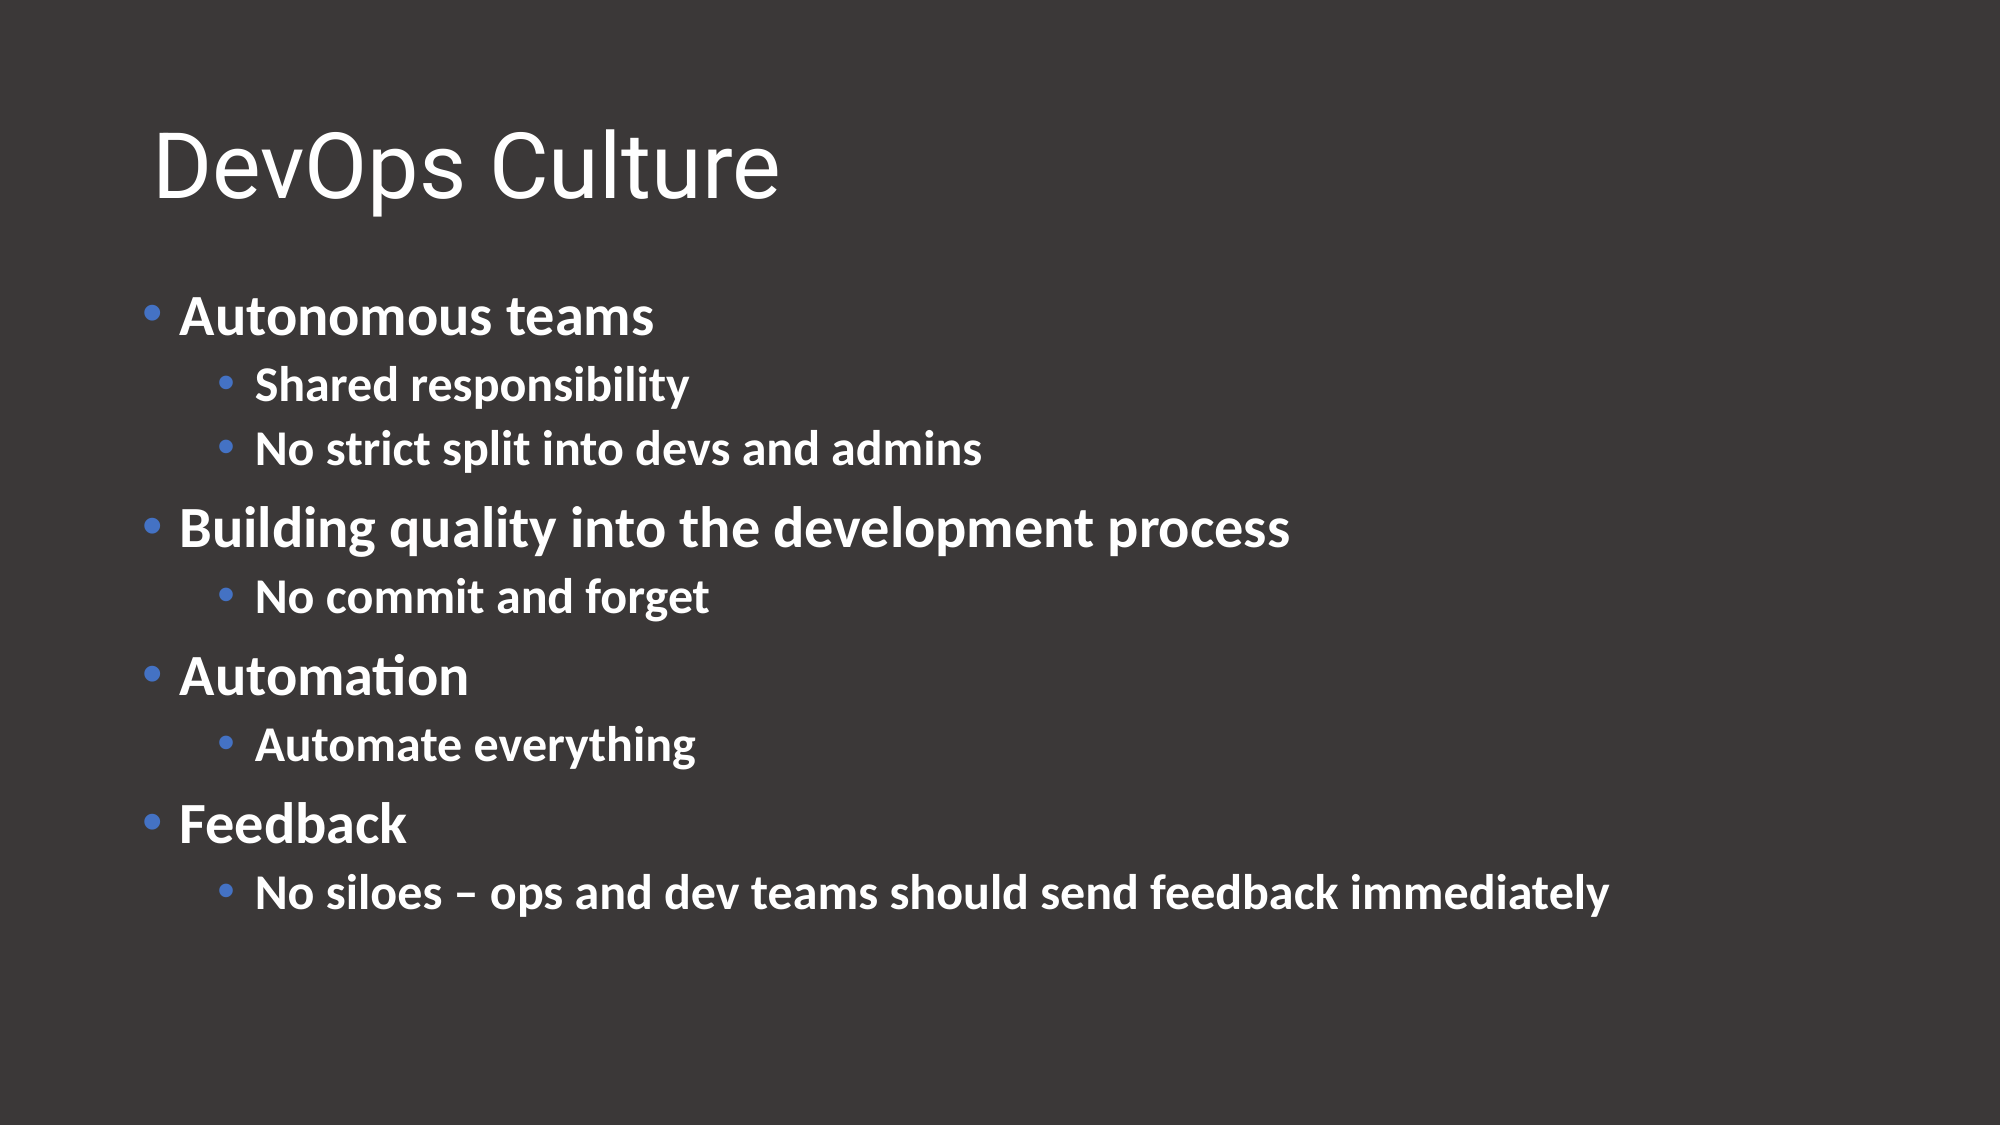

# DevOps Culture
Autonomous teams
Shared responsibility
No strict split into devs and admins
Building quality into the development process
No commit and forget
Automation
Automate everything
Feedback
No siloes – ops and dev teams should send feedback immediately